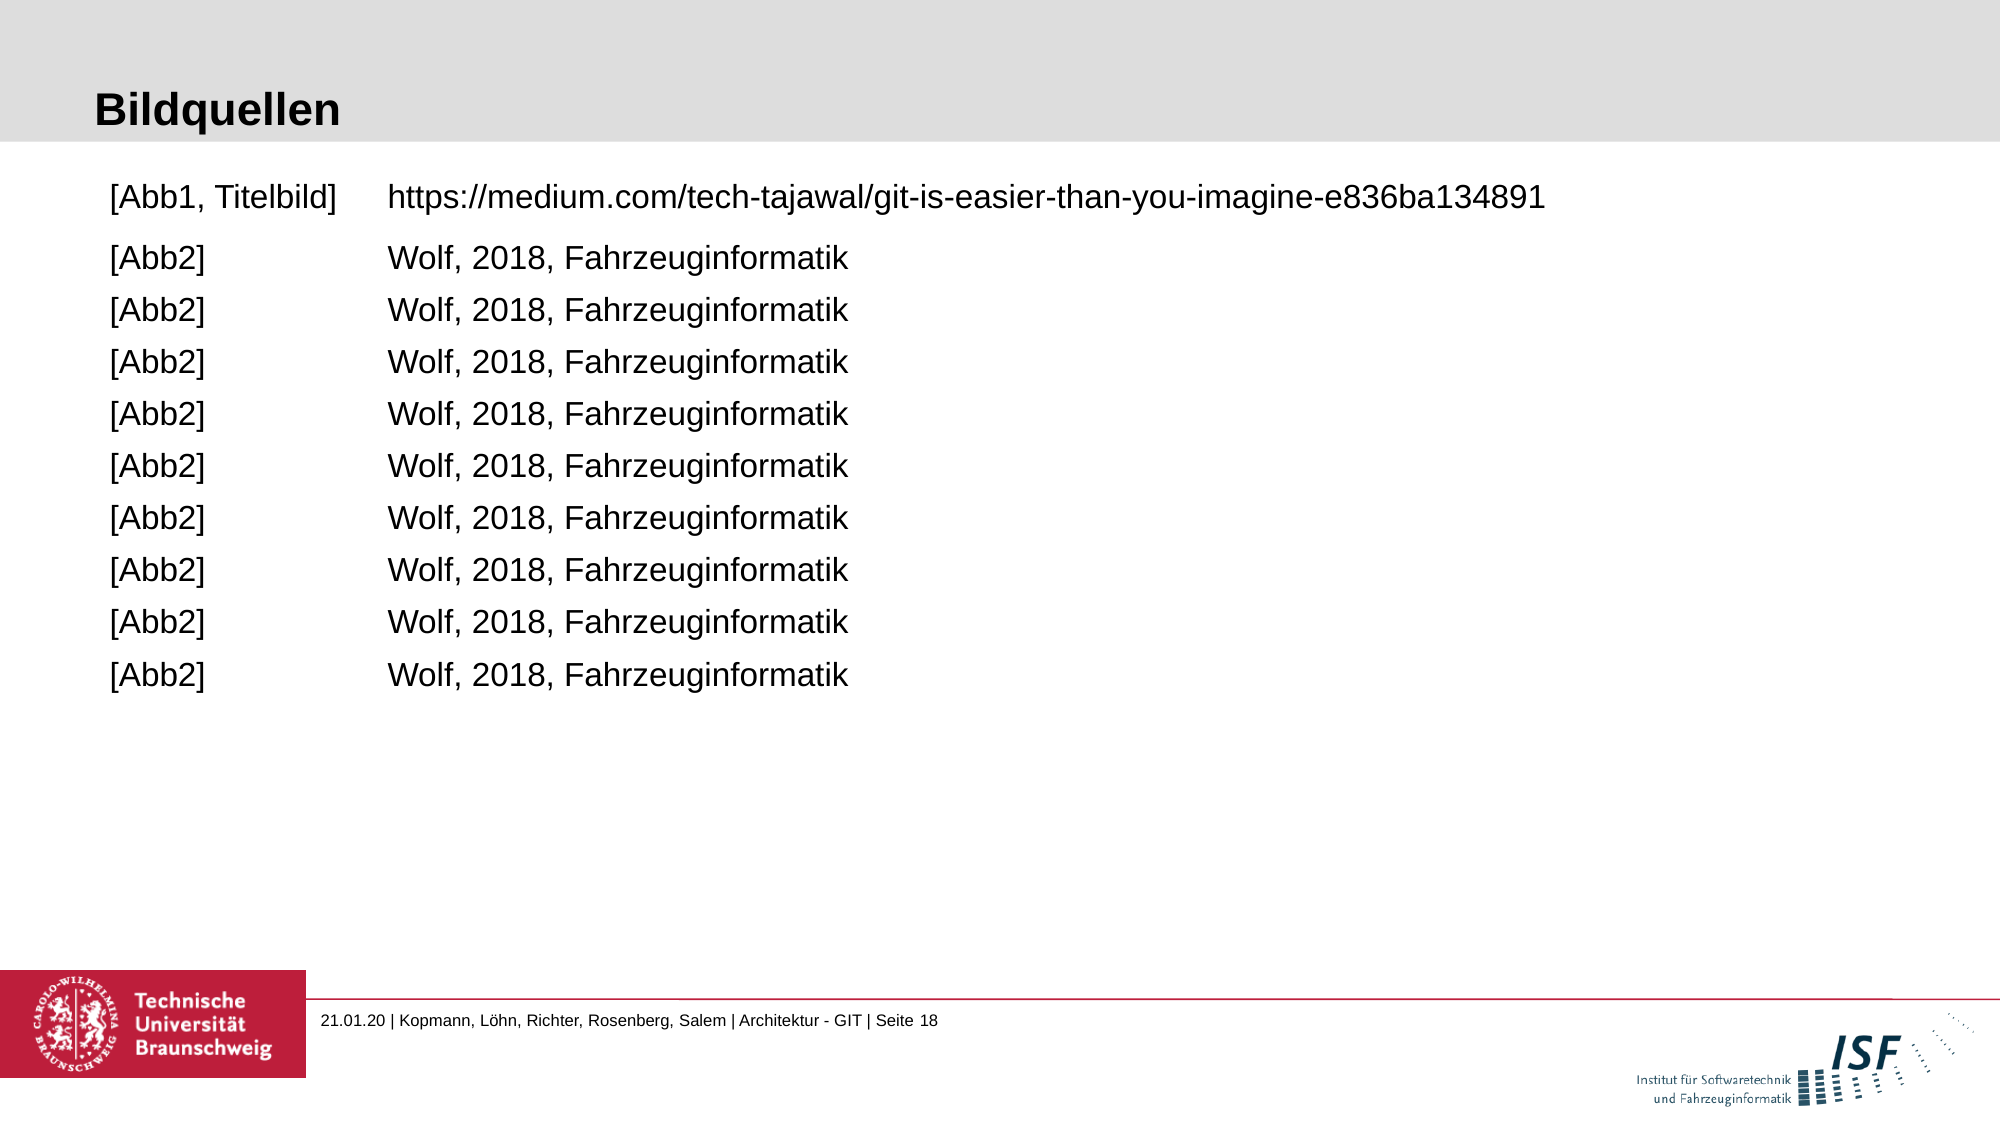

# Bildquellen
| [Abb1, Titelbild] | https://medium.com/tech-tajawal/git-is-easier-than-you-imagine-e836ba134891 |
| --- | --- |
| [Abb2] | Wolf, 2018, Fahrzeuginformatik |
| [Abb2] | Wolf, 2018, Fahrzeuginformatik |
| [Abb2] | Wolf, 2018, Fahrzeuginformatik |
| [Abb2] | Wolf, 2018, Fahrzeuginformatik |
| [Abb2] | Wolf, 2018, Fahrzeuginformatik |
| [Abb2] | Wolf, 2018, Fahrzeuginformatik |
| [Abb2] | Wolf, 2018, Fahrzeuginformatik |
| [Abb2] | Wolf, 2018, Fahrzeuginformatik |
| [Abb2] | Wolf, 2018, Fahrzeuginformatik |